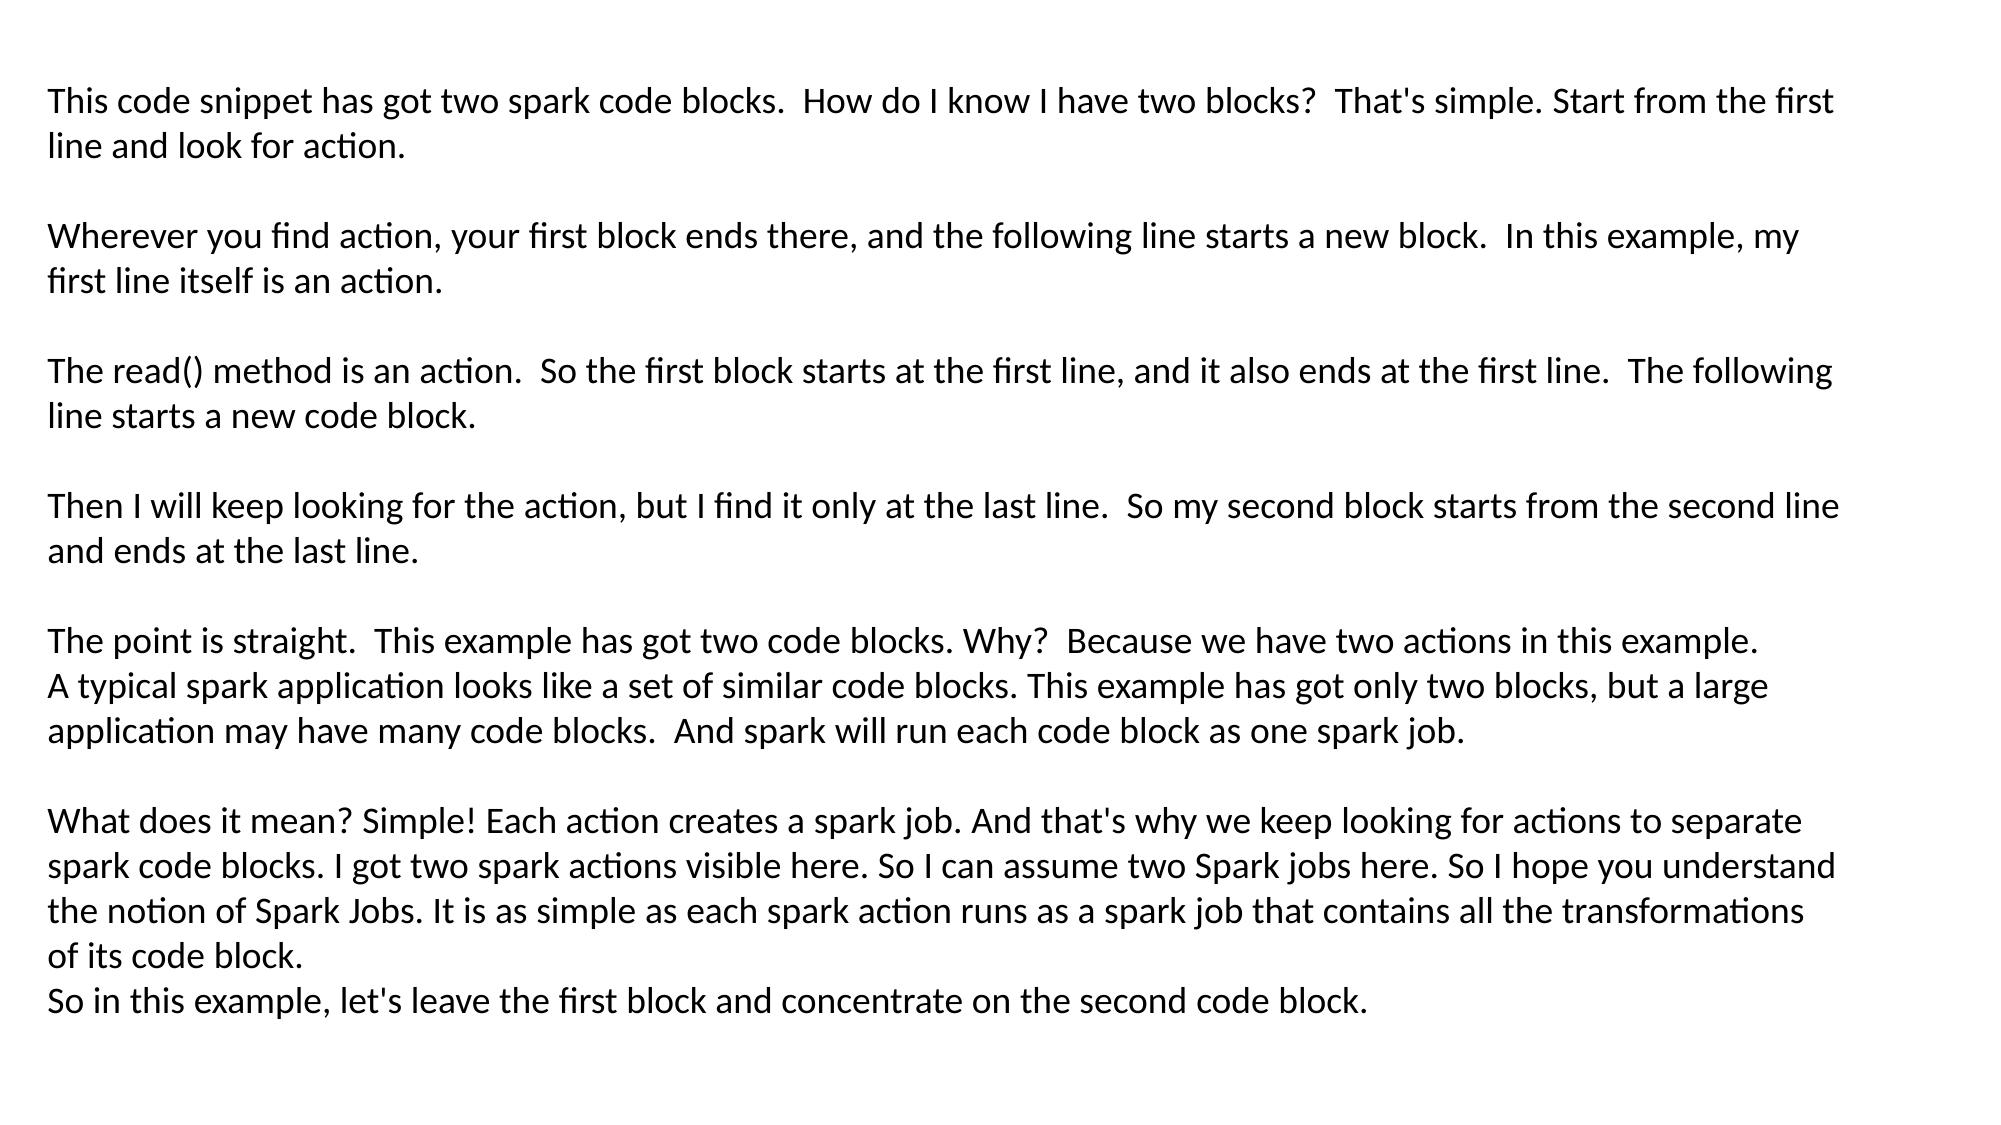

This code snippet has got two spark code blocks.  How do I know I have two blocks?  That's simple. Start from the first line and look for action.

Wherever you find action, your first block ends there, and the following line starts a new block.  In this example, my first line itself is an action.

The read() method is an action.  So the first block starts at the first line, and it also ends at the first line.  The following line starts a new code block.

Then I will keep looking for the action, but I find it only at the last line.  So my second block starts from the second line and ends at the last line.

The point is straight.  This example has got two code blocks. Why?  Because we have two actions in this example.
A typical spark application looks like a set of similar code blocks. This example has got only two blocks, but a large application may have many code blocks.  And spark will run each code block as one spark job.

What does it mean? Simple! Each action creates a spark job. And that's why we keep looking for actions to separate spark code blocks. I got two spark actions visible here. So I can assume two Spark jobs here. So I hope you understand the notion of Spark Jobs. It is as simple as each spark action runs as a spark job that contains all the transformations of its code block.
So in this example, let's leave the first block and concentrate on the second code block.